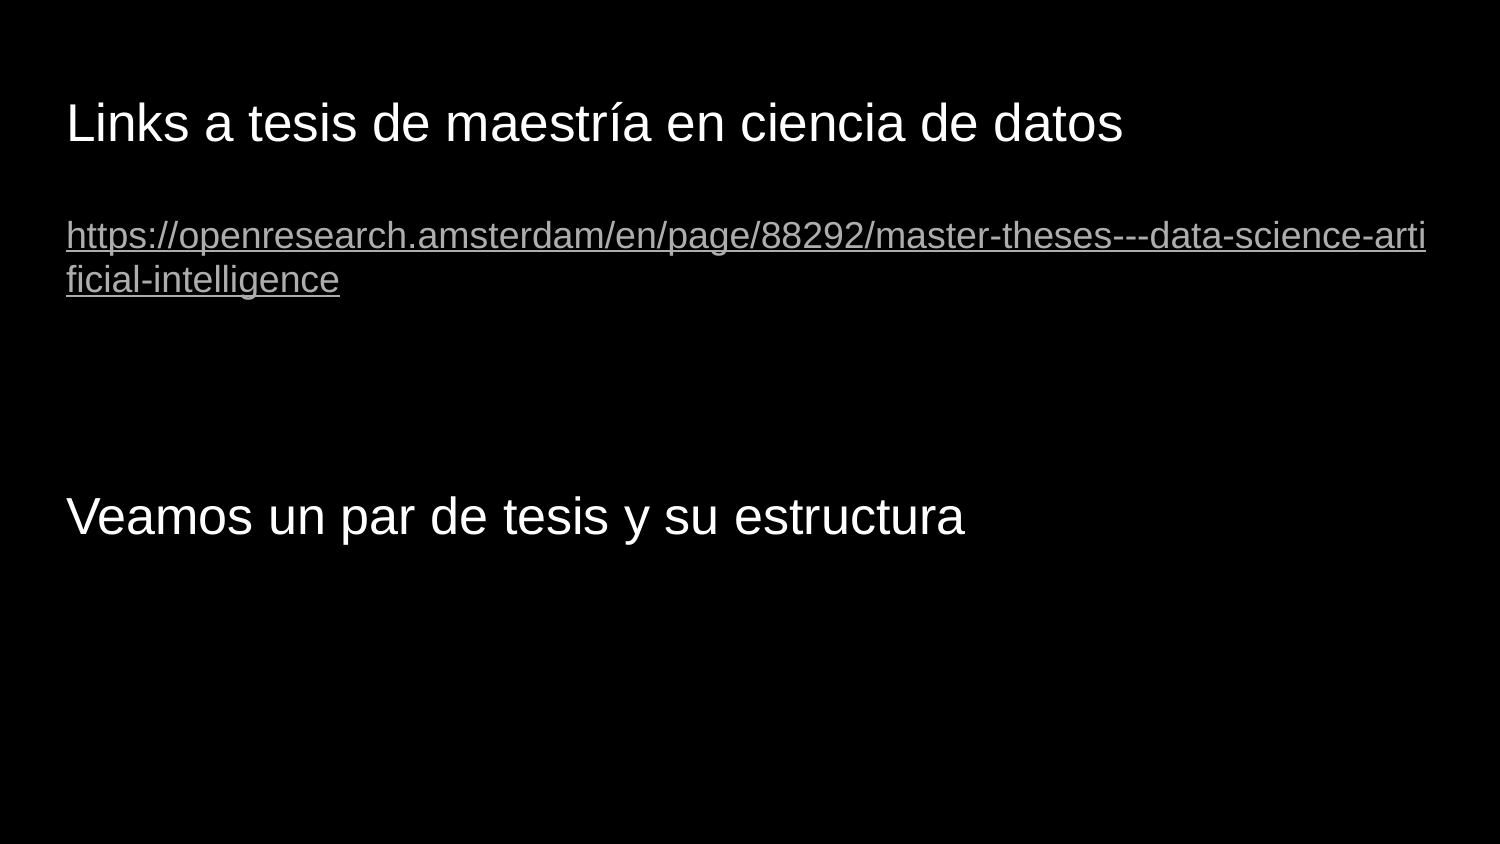

# Links a tesis de maestría en ciencia de datos
https://openresearch.amsterdam/en/page/88292/master-theses---data-science-artificial-intelligence

Veamos un par de tesis y su estructura